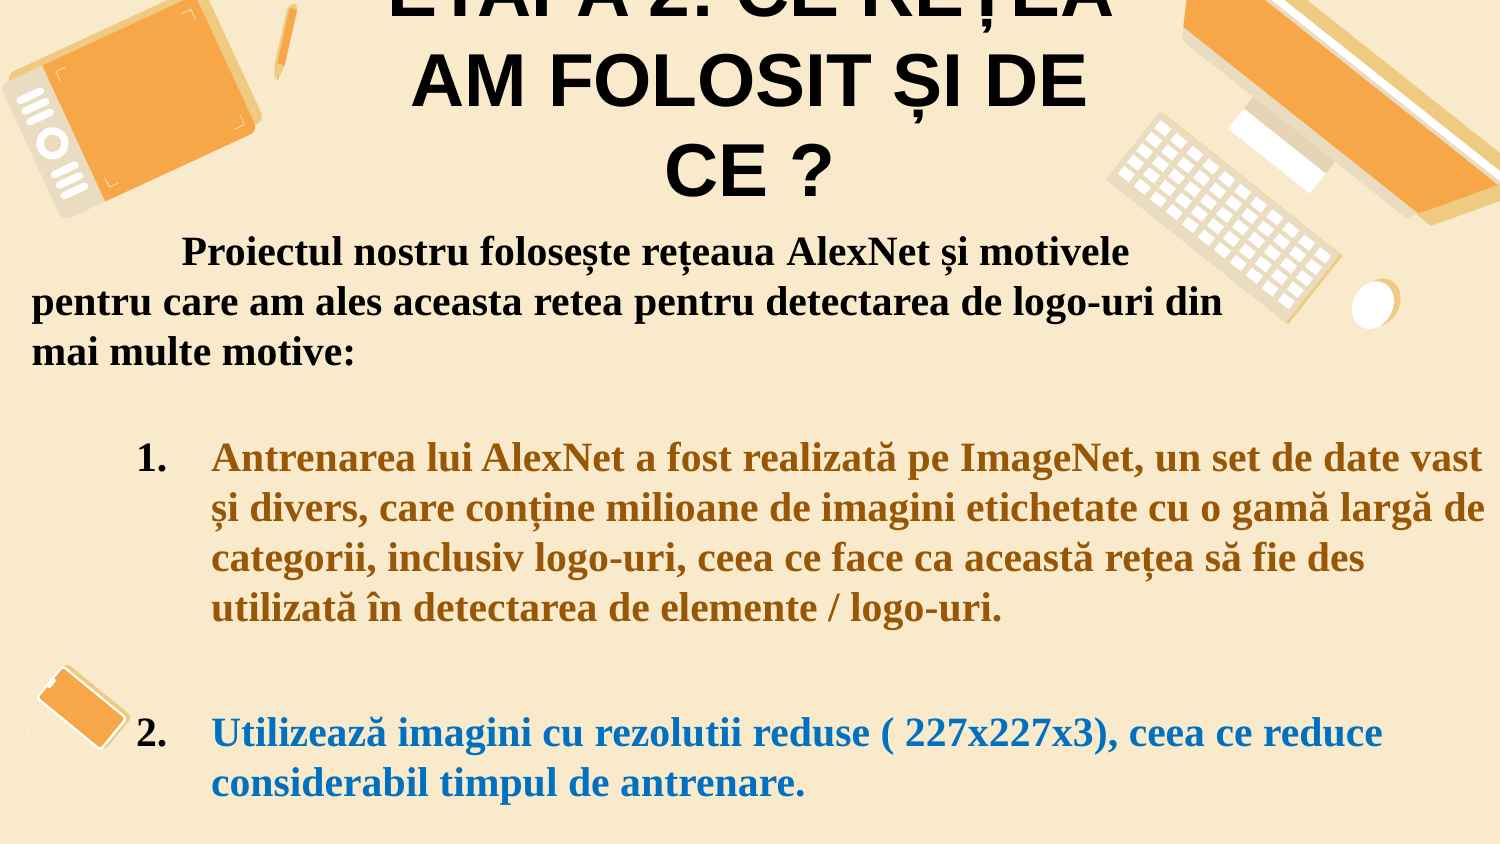

# ETAPA 2: CE REȚEA AM FOLOSIT ȘI DE CE ?
	Proiectul nostru folosește rețeaua AlexNet și motivele pentru care am ales aceasta retea pentru detectarea de logo-uri din mai multe motive:
Antrenarea lui AlexNet a fost realizată pe ImageNet, un set de date vast și divers, care conține milioane de imagini etichetate cu o gamă largă de categorii, inclusiv logo-uri, ceea ce face ca această rețea să fie des utilizată în detectarea de elemente / logo-uri.

Utilizează imagini cu rezolutii reduse ( 227x227x3), ceea ce reduce considerabil timpul de antrenare.